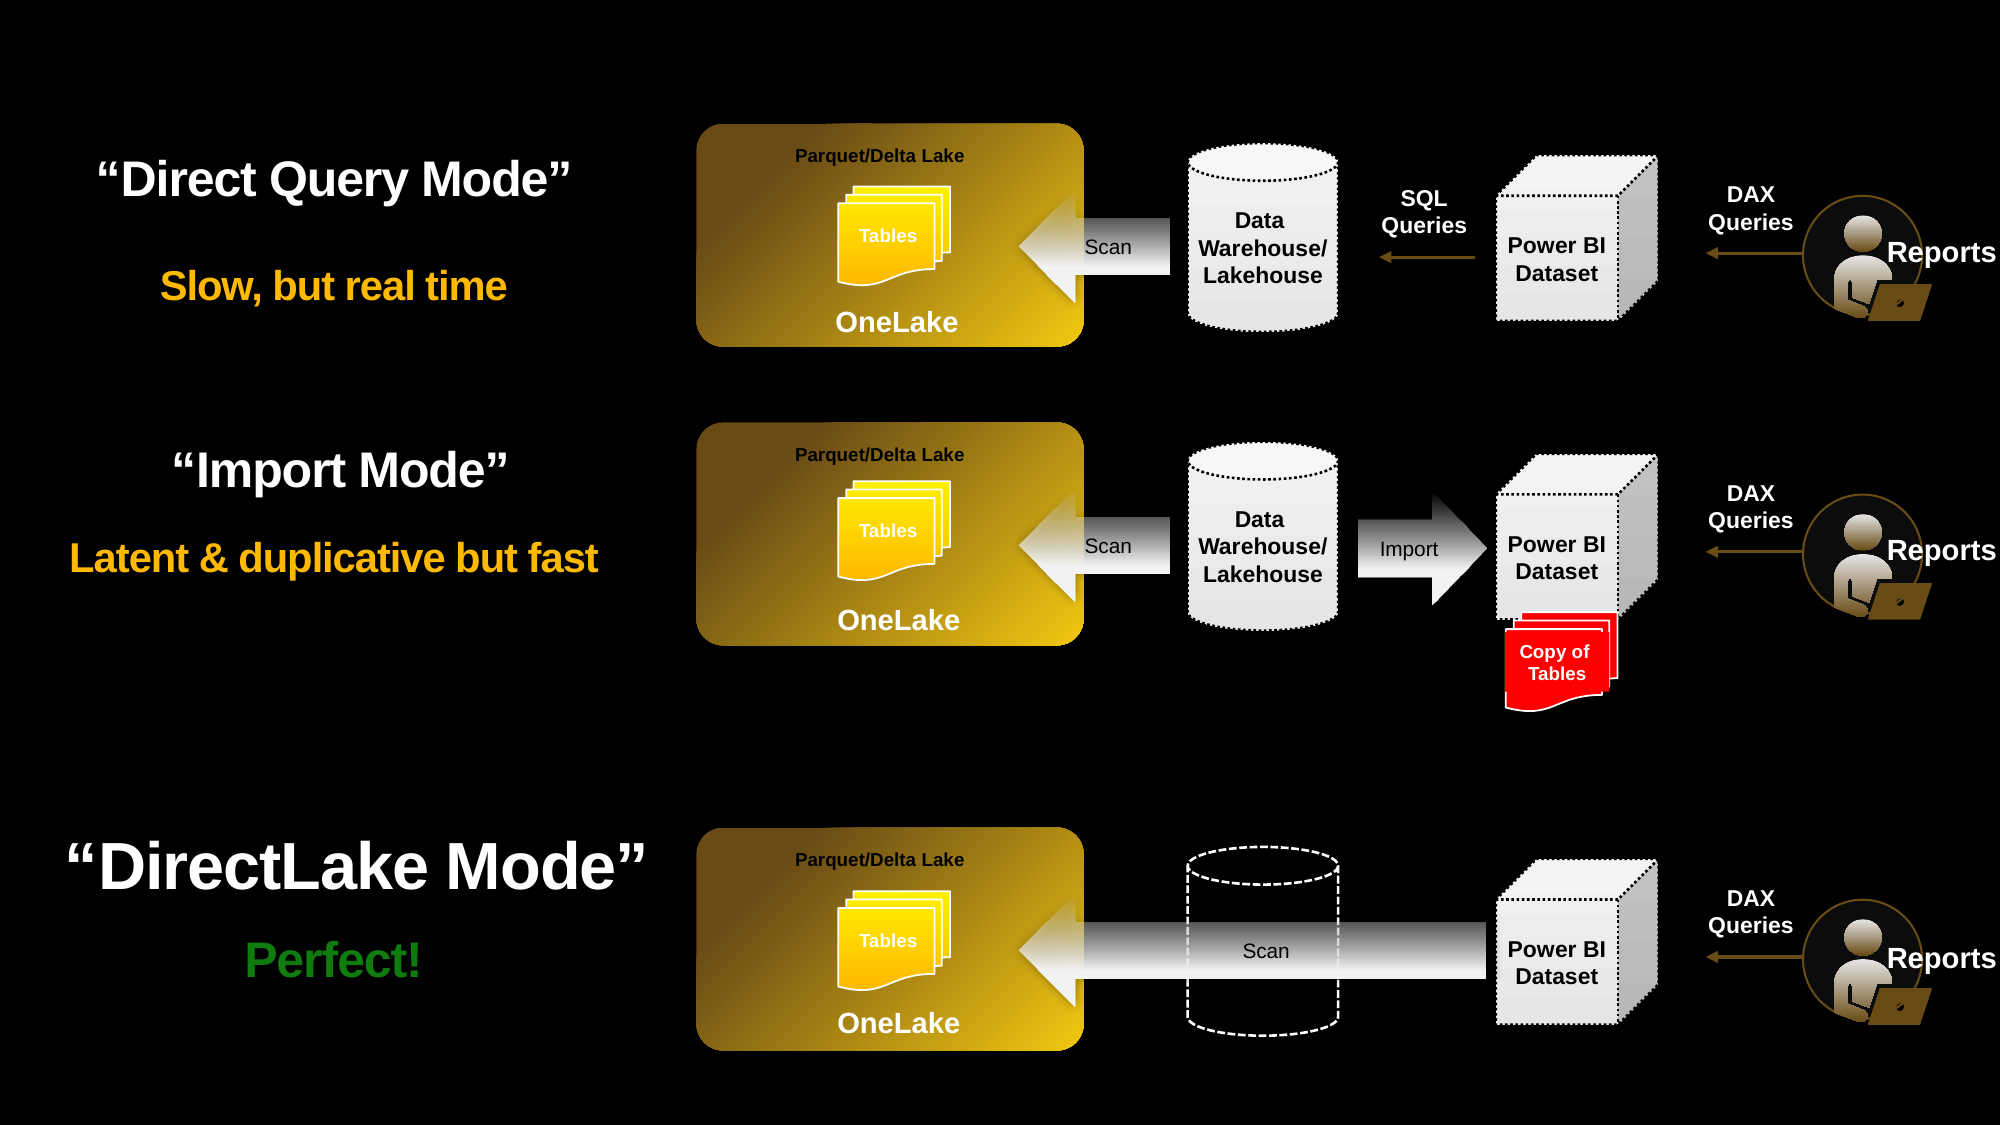

Parquet/Delta Lake
Data
Warehouse/
Lakehouse
Power BI
Dataset
DAX
Queries
SQL
Queries

Tables

Scan

Reports
OneLake
# “Direct Query Mode”
Slow, but real time

Parquet/Delta Lake
Data
Warehouse/
Lakehouse
Power BI
Dataset
DAX
Queries

Tables

Scan
Import

Reports
OneLake

Copy of
Tables

 “Import Mode”
Latent & duplicative but fast
 “DirectLake Mode”

Parquet/Delta Lake
Data
Warehouse/
Lakehouse
Power BI
Dataset
DAX
Queries

Tables

Scan

Perfect!
Reports
OneLake